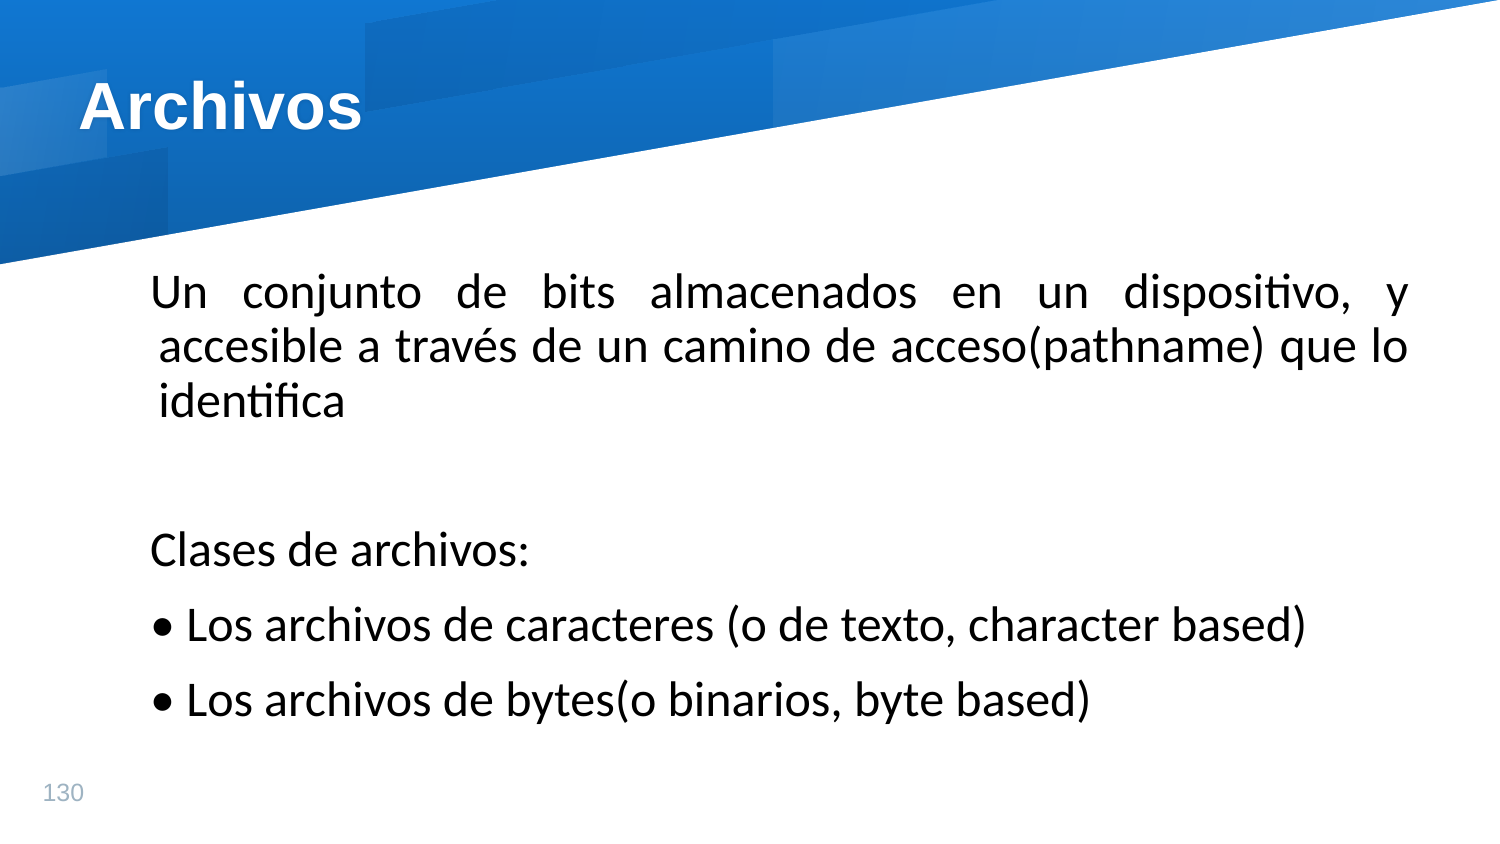

Archivos
Un conjunto de bits almacenados en un dispositivo, y accesible a través de un camino de acceso(pathname) que lo identifica

Clases de archivos:
• Los archivos de caracteres (o de texto, character based)
• Los archivos de bytes(o binarios, byte based)
130